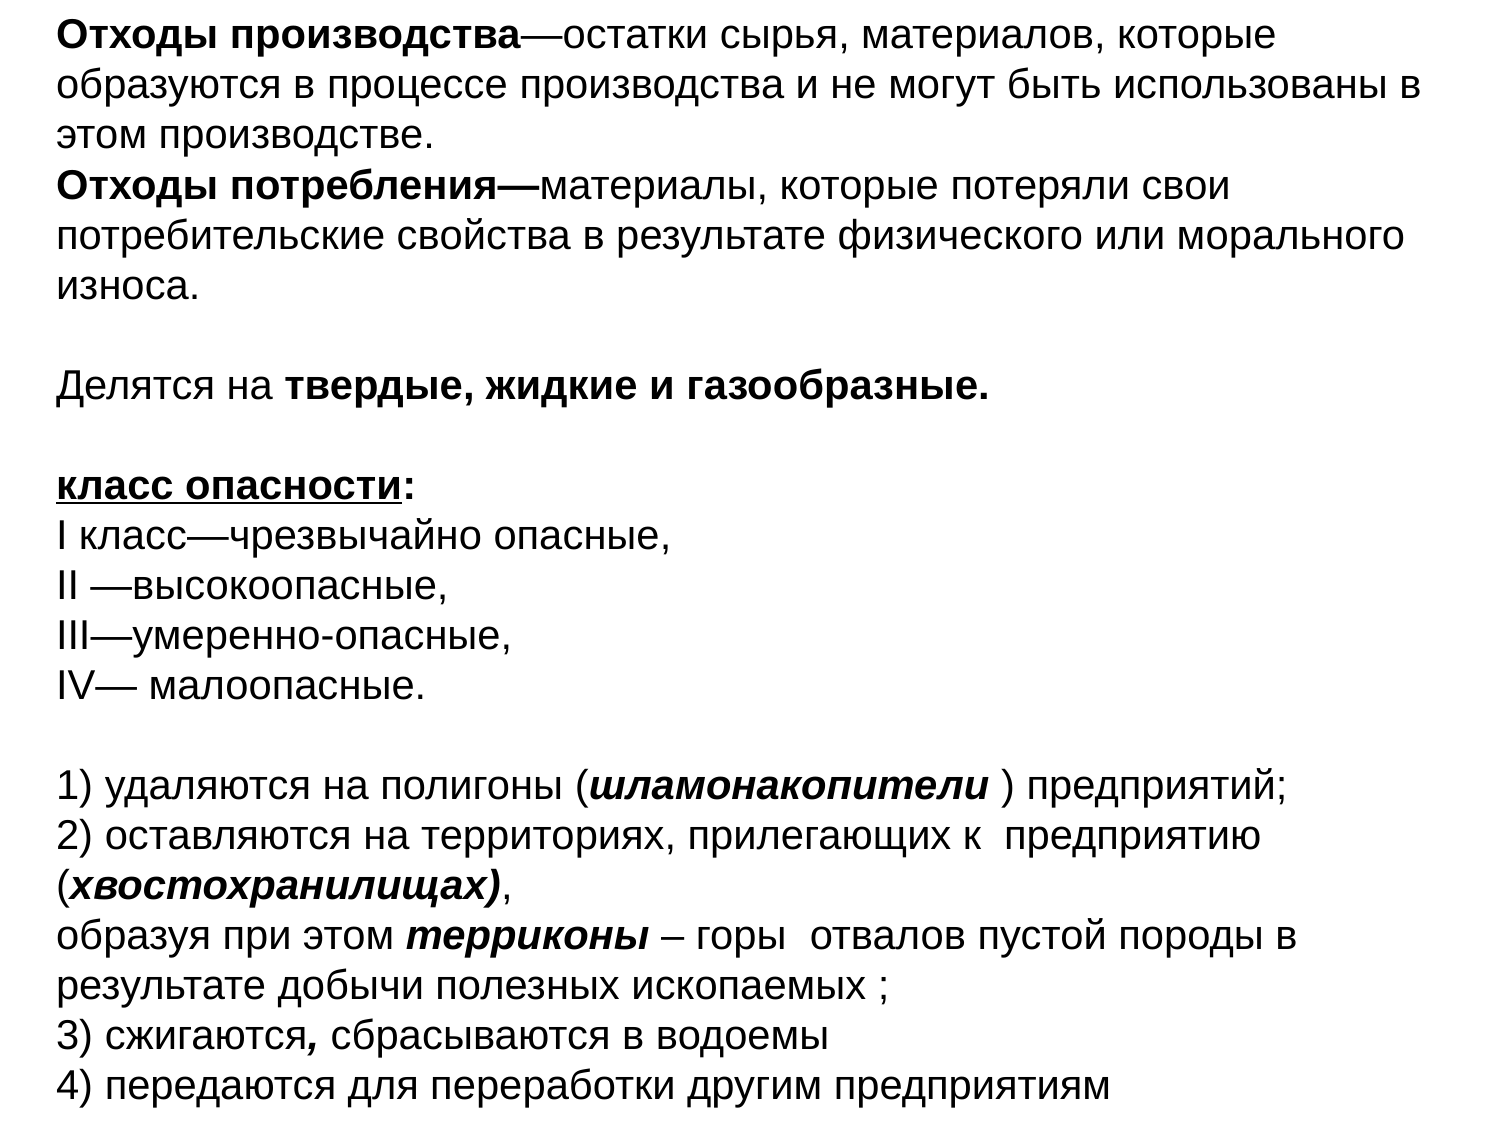

Отходы производства—остатки сырья, материалов, которые образуются в процессе производства и не могут быть использованы в этом производстве.
Отходы потребления—материалы, которые потеряли свои потребительские свойства в результате физического или морального  износа.

Делятся на твердые, жидкие и газообразные.

класс опасности:
I класс—чрезвычайно опасные,
II —высокоопасные,
III—умеренно-опасные,
IV— малоопасные.

1) удаляются на полигоны (шламонакопители ) предприятий;
2) оставляются на территориях, прилегающих к  предприятию (хвостохранилищах),
образуя при этом терриконы – горы  отвалов пустой породы в результате добычи полезных ископаемых ;
3) сжигаются, сбрасываются в водоемы
4) передаются для переработки другим предприятиям